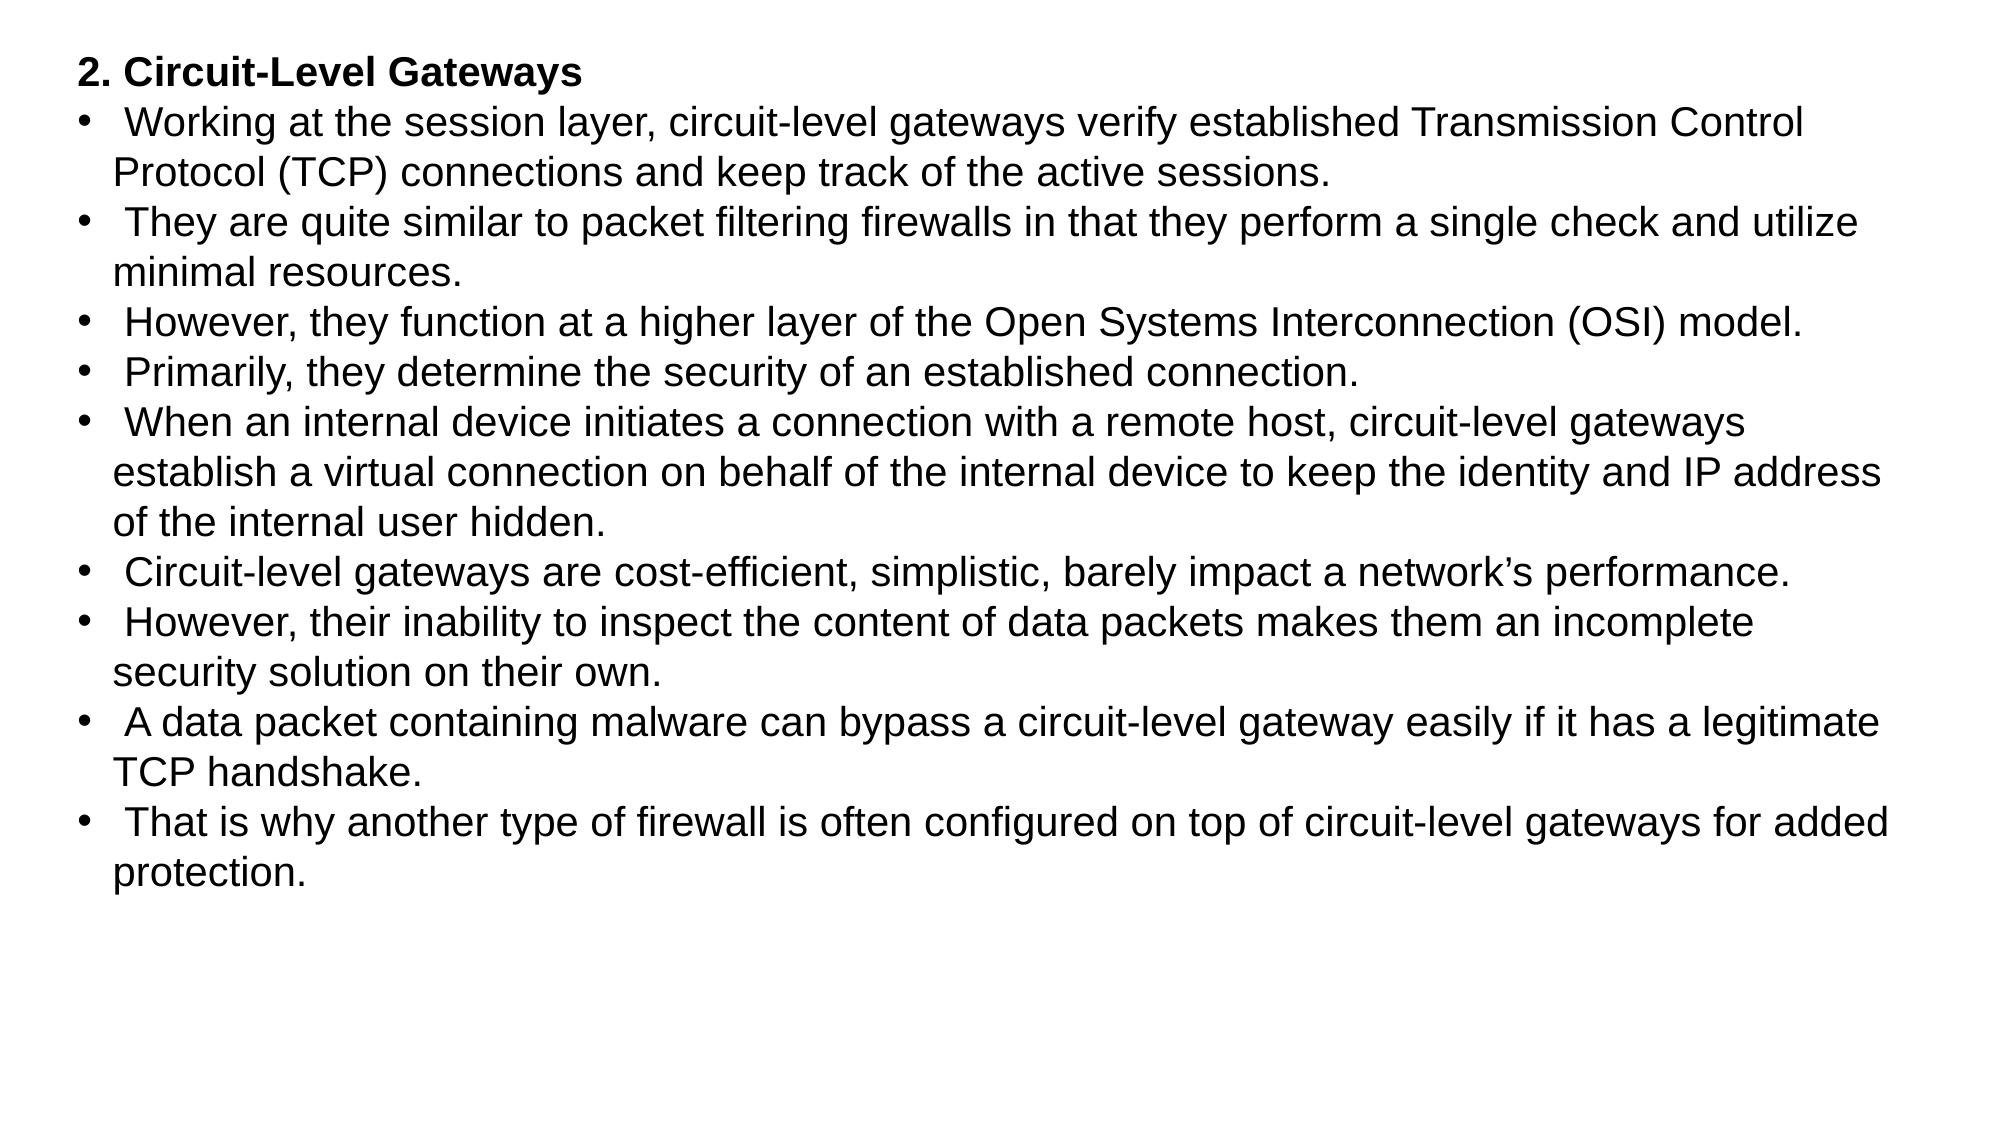

2. Circuit-Level Gateways
 Working at the session layer, circuit-level gateways verify established Transmission Control Protocol (TCP) connections and keep track of the active sessions.
 They are quite similar to packet filtering firewalls in that they perform a single check and utilize minimal resources.
 However, they function at a higher layer of the Open Systems Interconnection (OSI) model.
 Primarily, they determine the security of an established connection.
 When an internal device initiates a connection with a remote host, circuit-level gateways establish a virtual connection on behalf of the internal device to keep the identity and IP address of the internal user hidden.
 Circuit-level gateways are cost-efficient, simplistic, barely impact a network’s performance.
 However, their inability to inspect the content of data packets makes them an incomplete security solution on their own.
 A data packet containing malware can bypass a circuit-level gateway easily if it has a legitimate TCP handshake.
 That is why another type of firewall is often configured on top of circuit-level gateways for added protection.